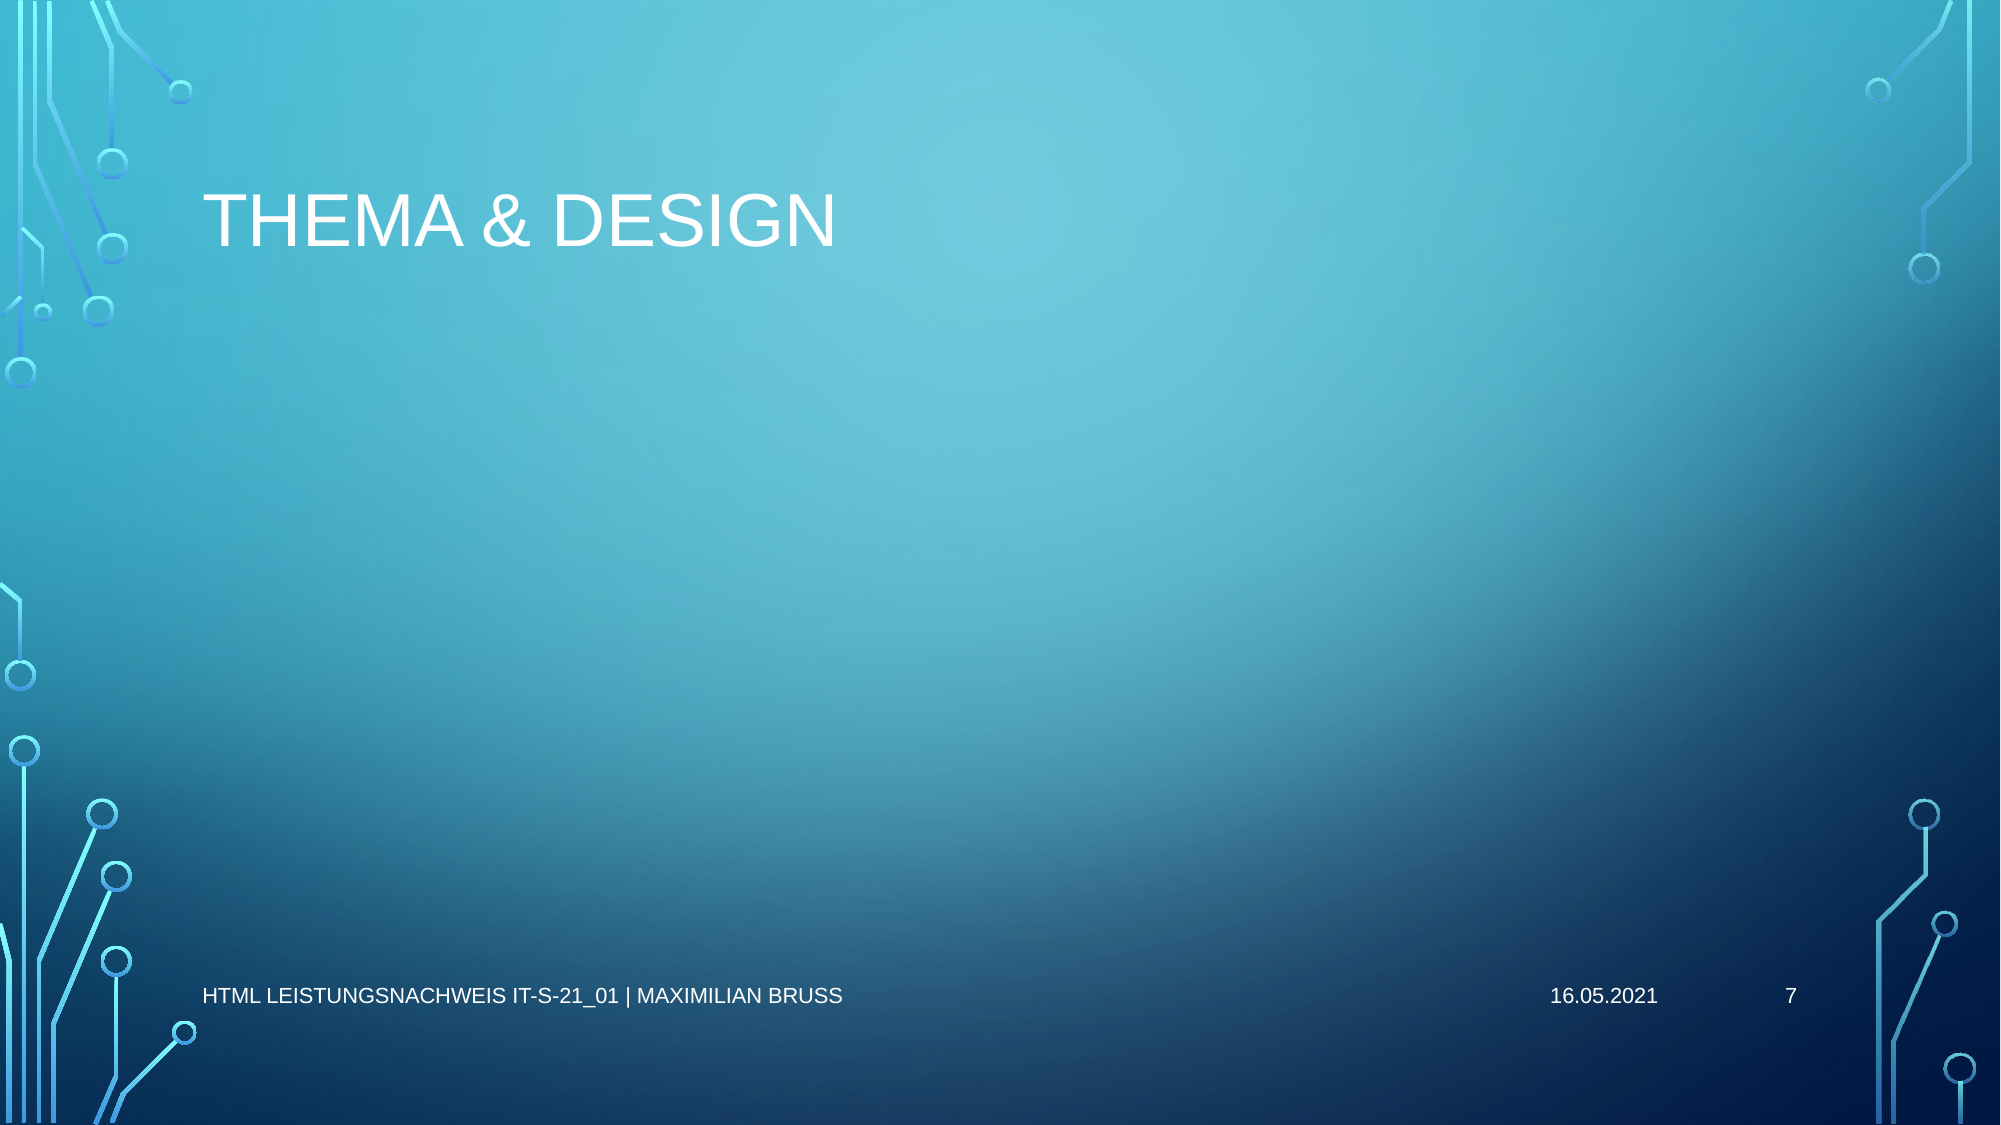

# Thema & design

7
HTML Leistungsnachweis IT-S-21_01 | Maximilian Bruss
16.05.2021